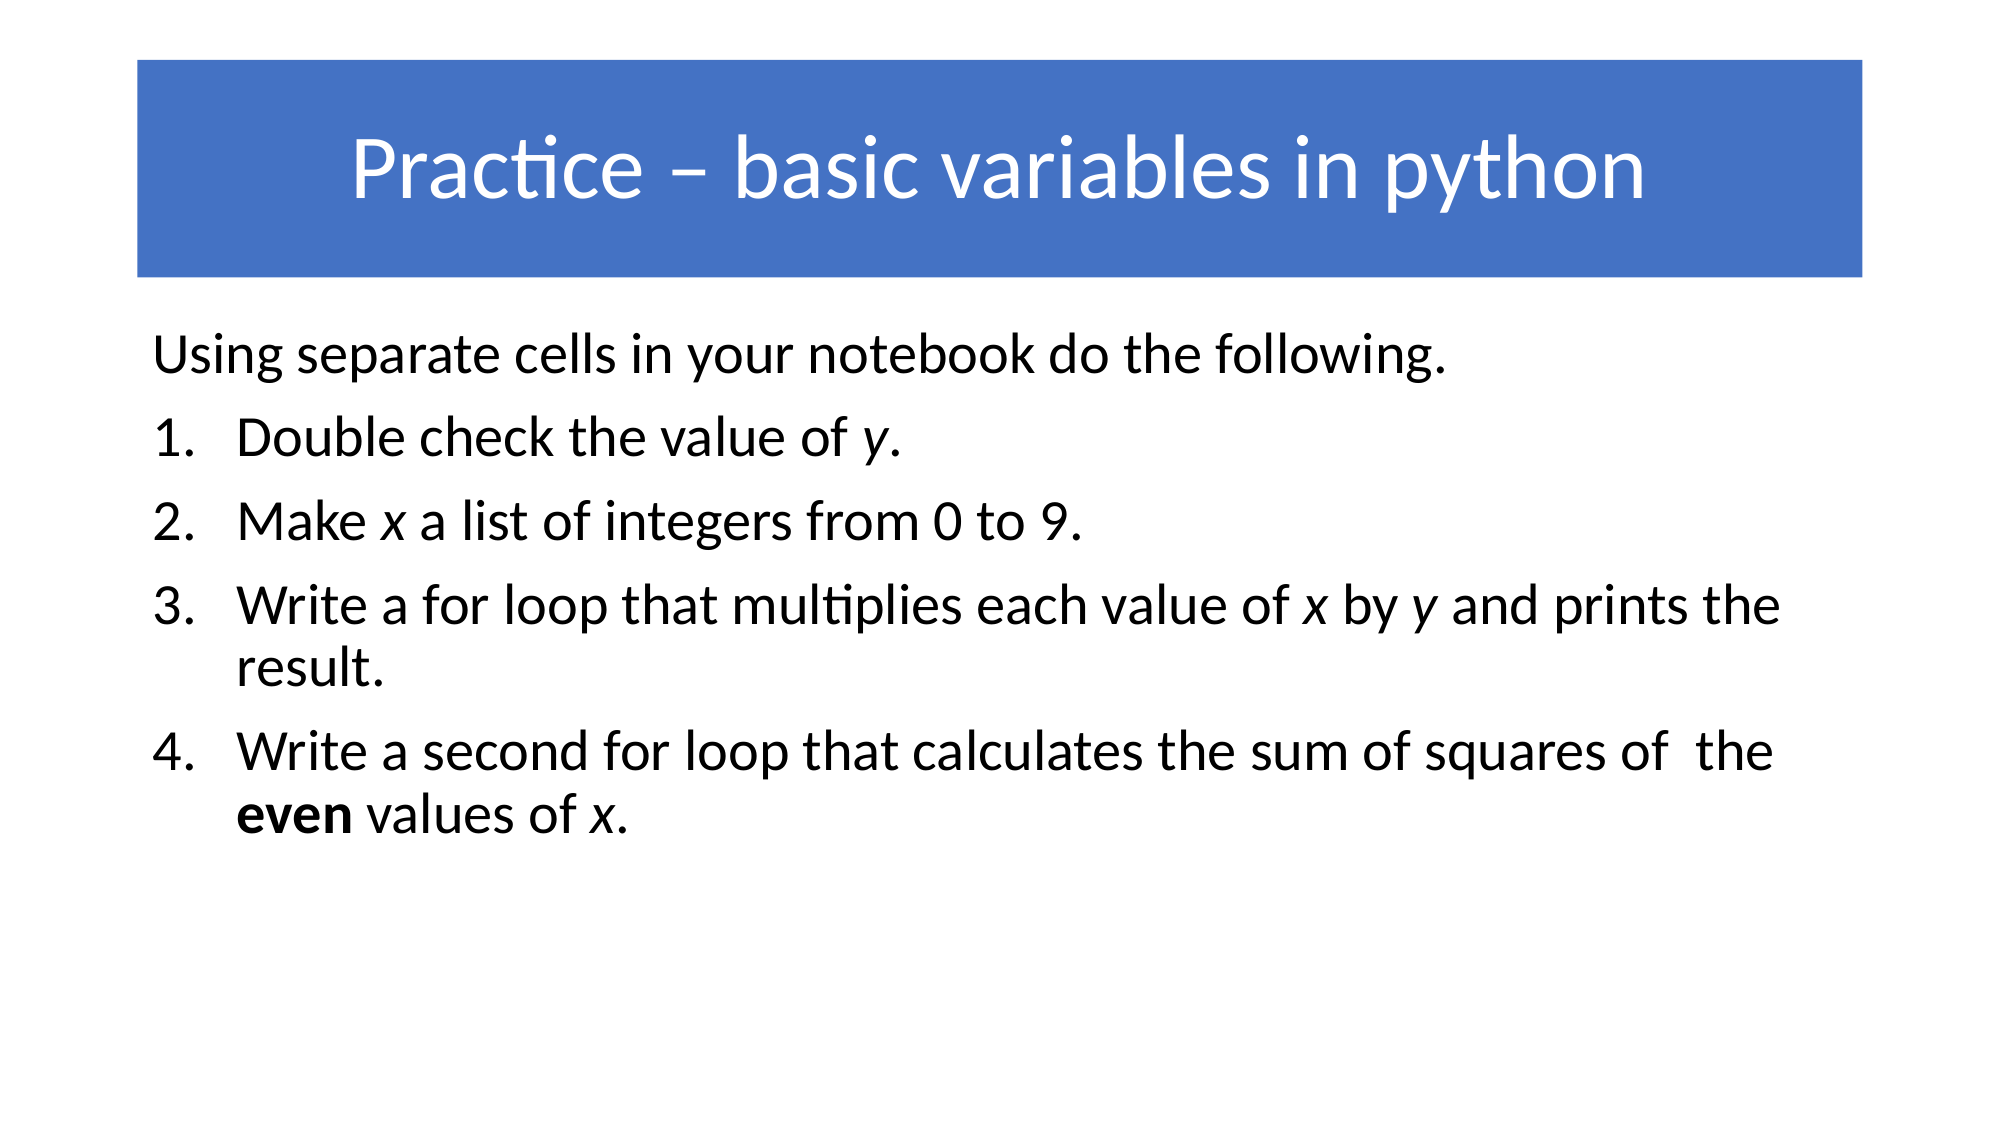

# Practice – basic variables in python
Using separate cells in your notebook do the following.
Double check the value of y.
Make x a list of integers from 0 to 9.
Write a for loop that multiplies each value of x by y and prints the result.
Write a second for loop that calculates the sum of squares of  the even values of x.